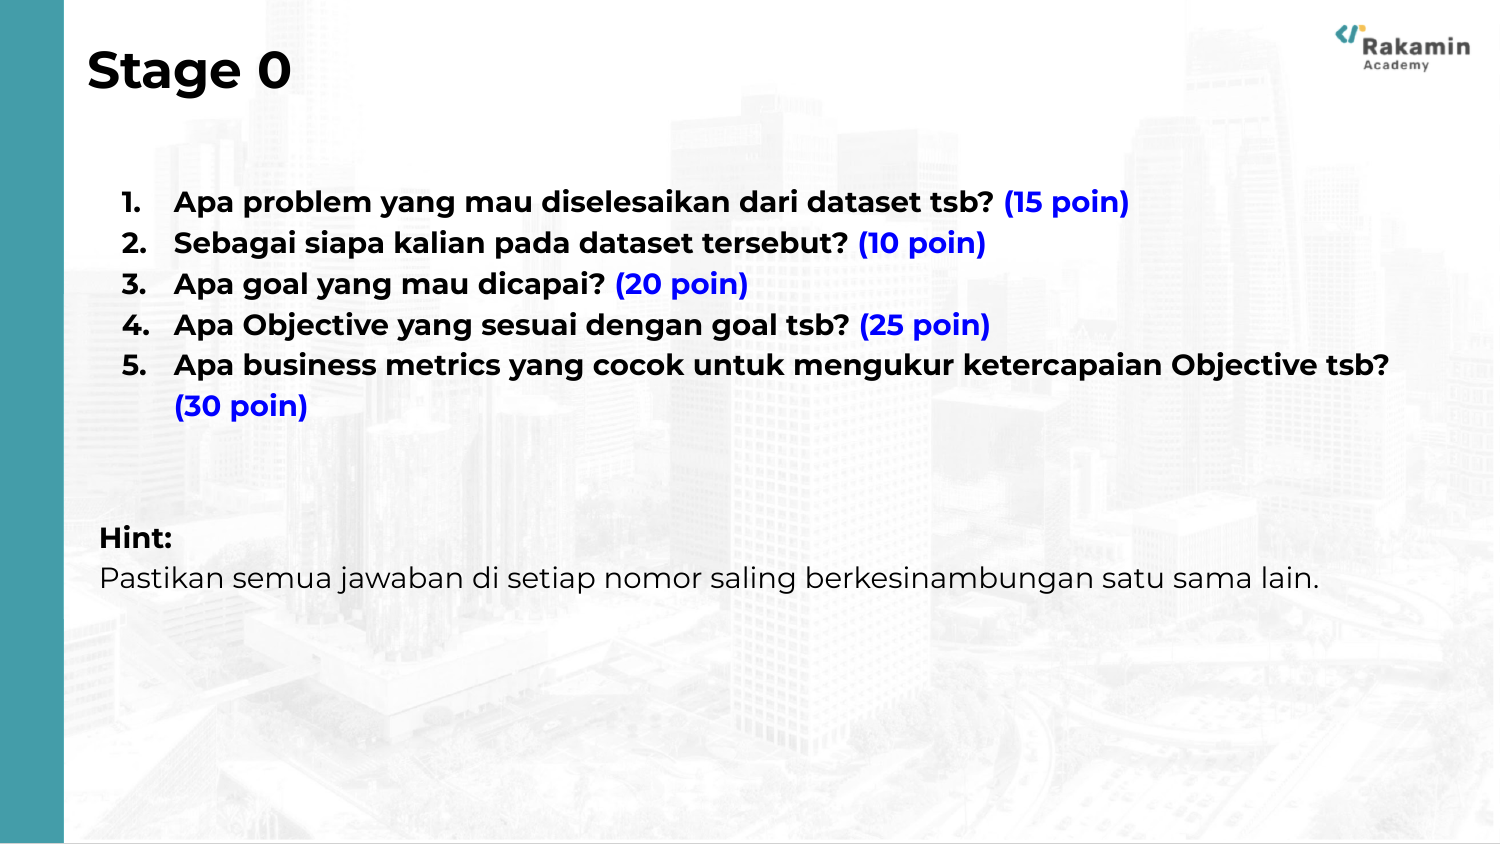

# Stage 0
Apa problem yang mau diselesaikan dari dataset tsb? (15 poin)
Sebagai siapa kalian pada dataset tersebut? (10 poin)
Apa goal yang mau dicapai? (20 poin)
Apa Objective yang sesuai dengan goal tsb? (25 poin)
Apa business metrics yang cocok untuk mengukur ketercapaian Objective tsb? (30 poin)

Hint:
Pastikan semua jawaban di setiap nomor saling berkesinambungan satu sama lain.